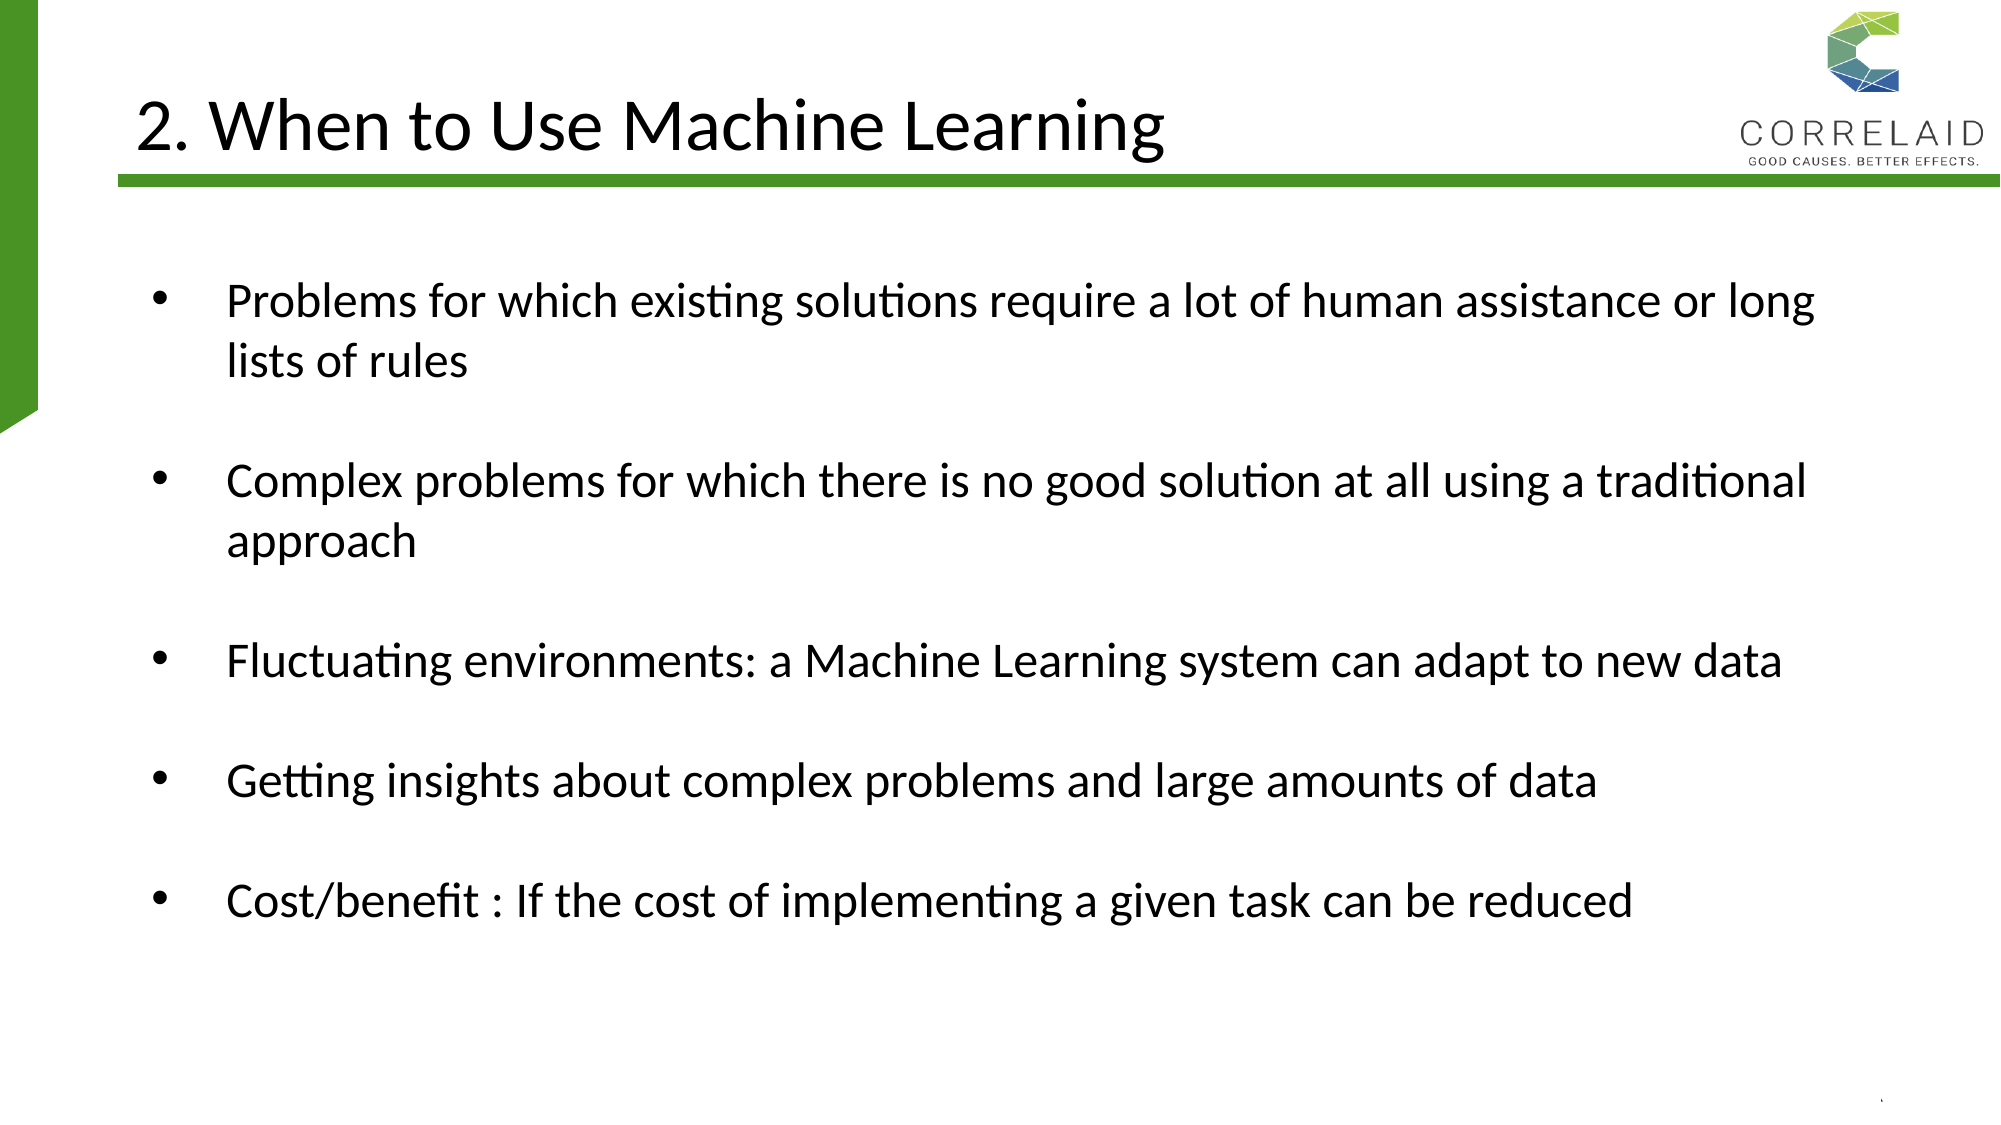

# 2. When to Use Machine Learning
Problems for which existing solutions require a lot of human assistance or long lists of rules

Complex problems for which there is no good solution at all using a traditional approach
Fluctuating environments: a Machine Learning system can adapt to new data

Getting insights about complex problems and large amounts of data

Cost/benefit : If the cost of implementing a given task can be reduced